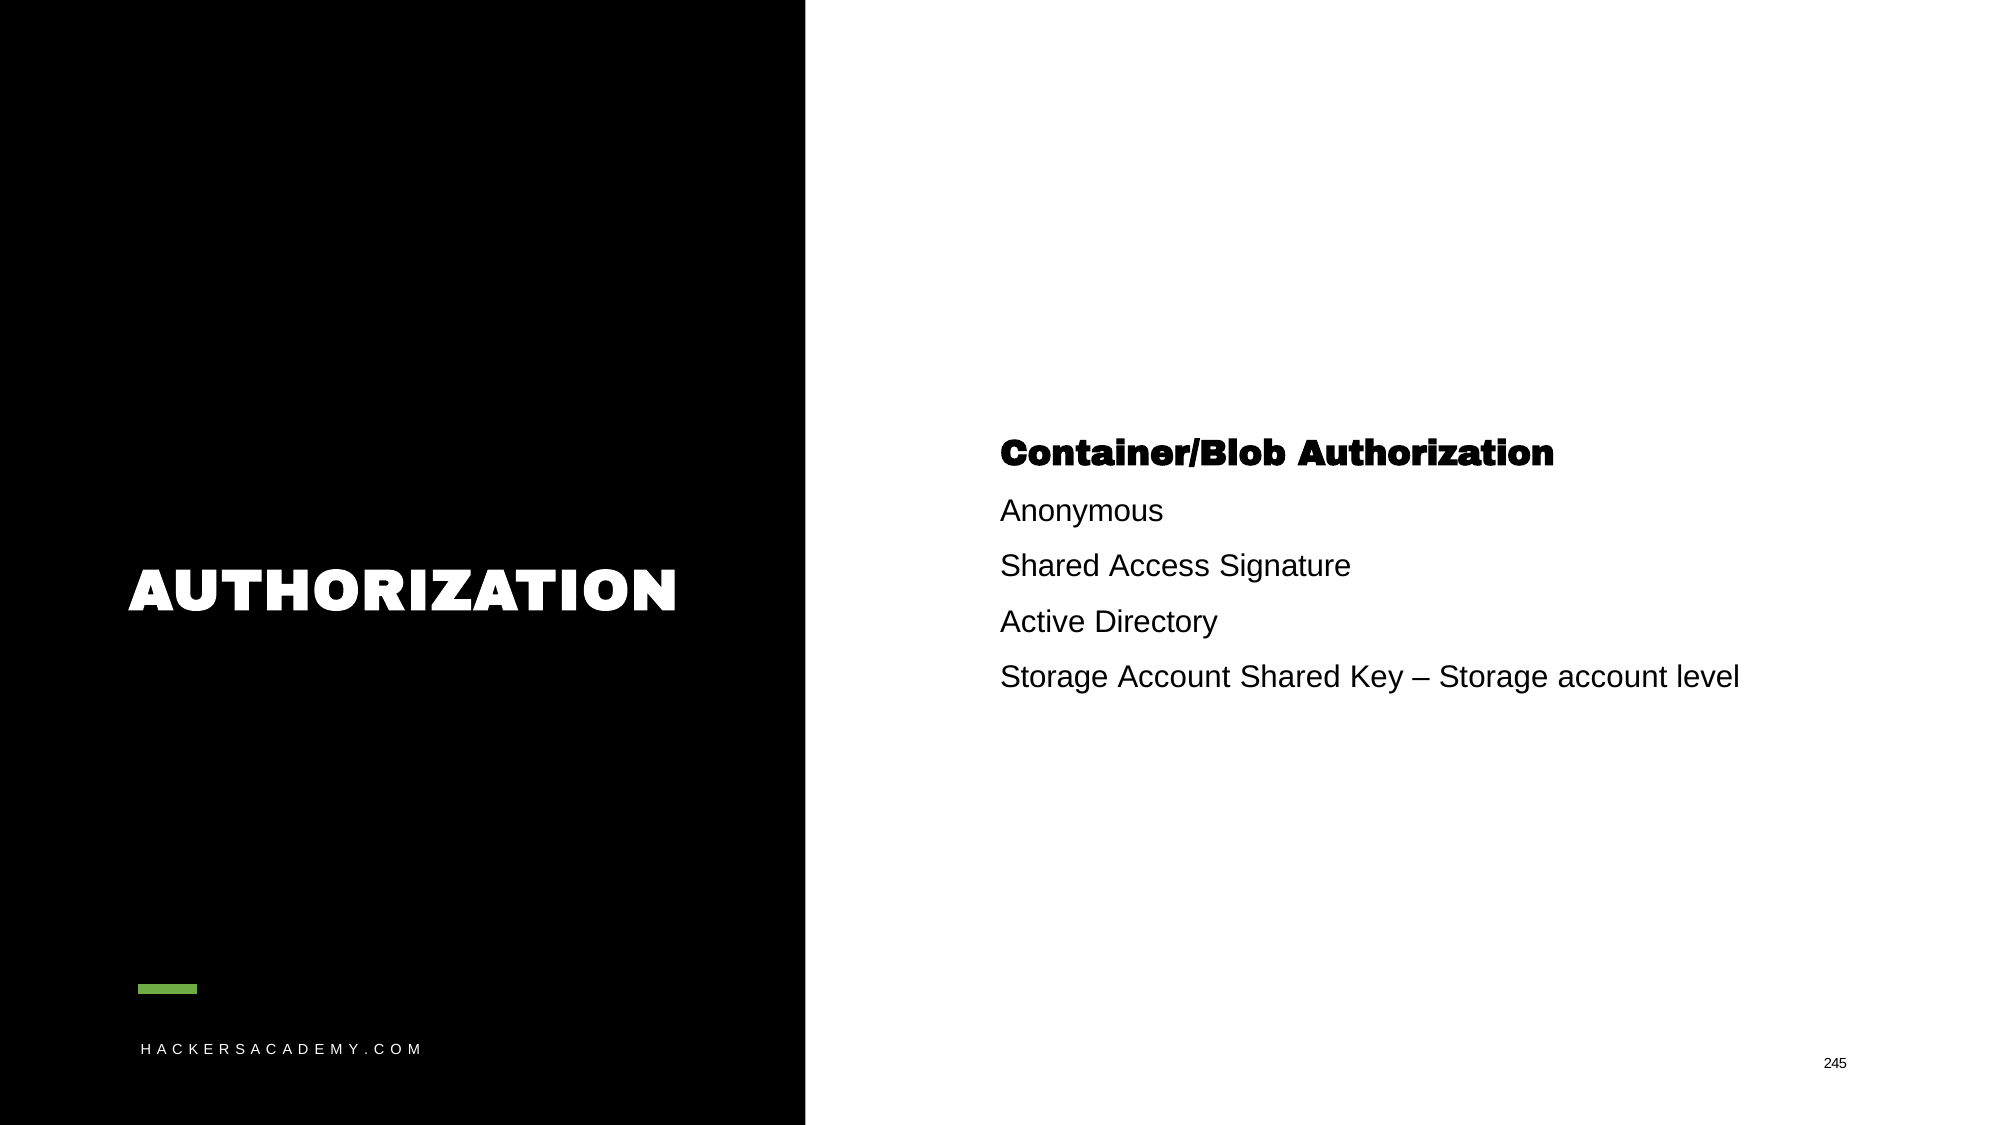

# Container/Blob Authorization
Anonymous
Shared Access Signature
Active Directory
Storage Account Shared Key – Storage account level
AUTHORIZATION
H A C K E R S A C A D E M Y . C O M
245